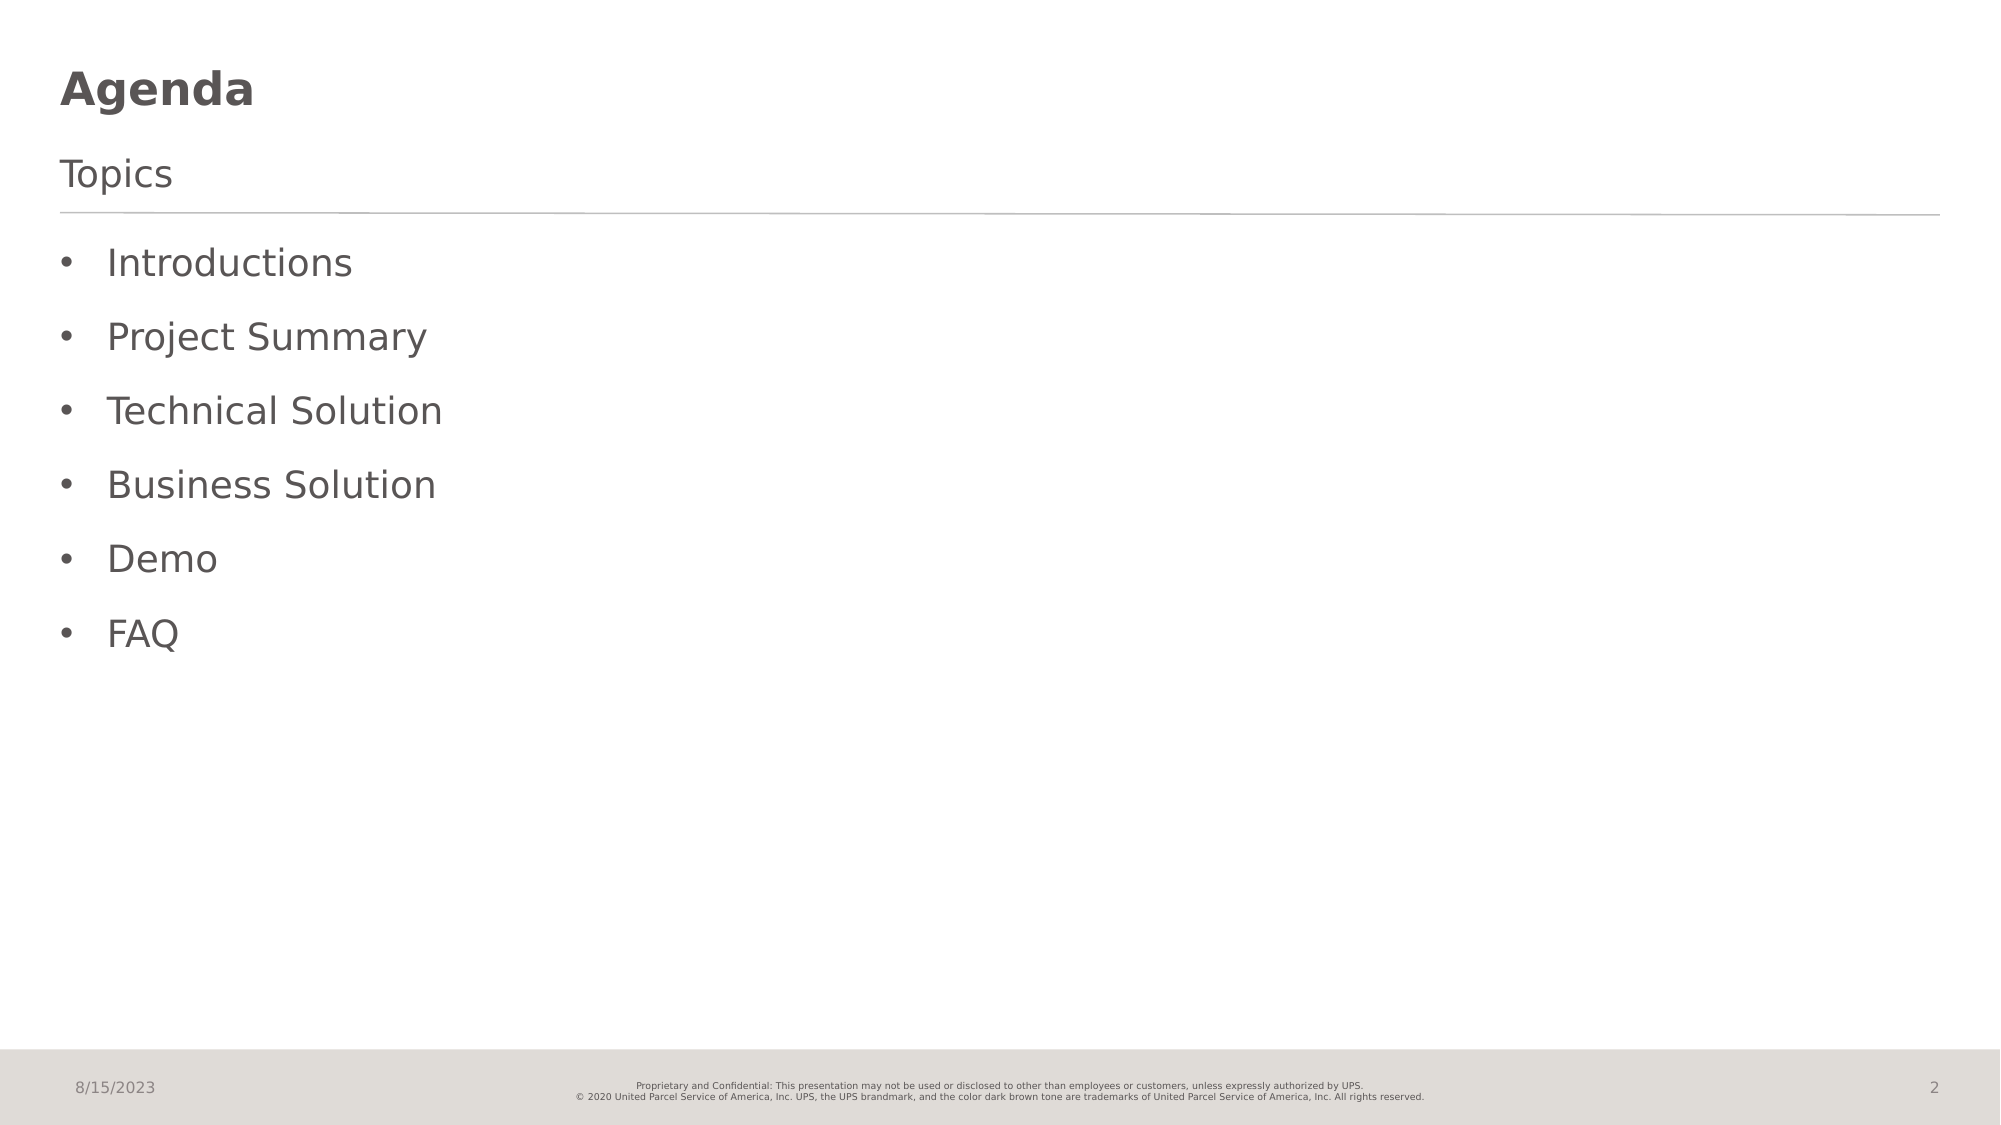

# Agenda
Topics
Introductions
Project Summary
Technical Solution
Business Solution
Demo
FAQ
8/15/2023
2